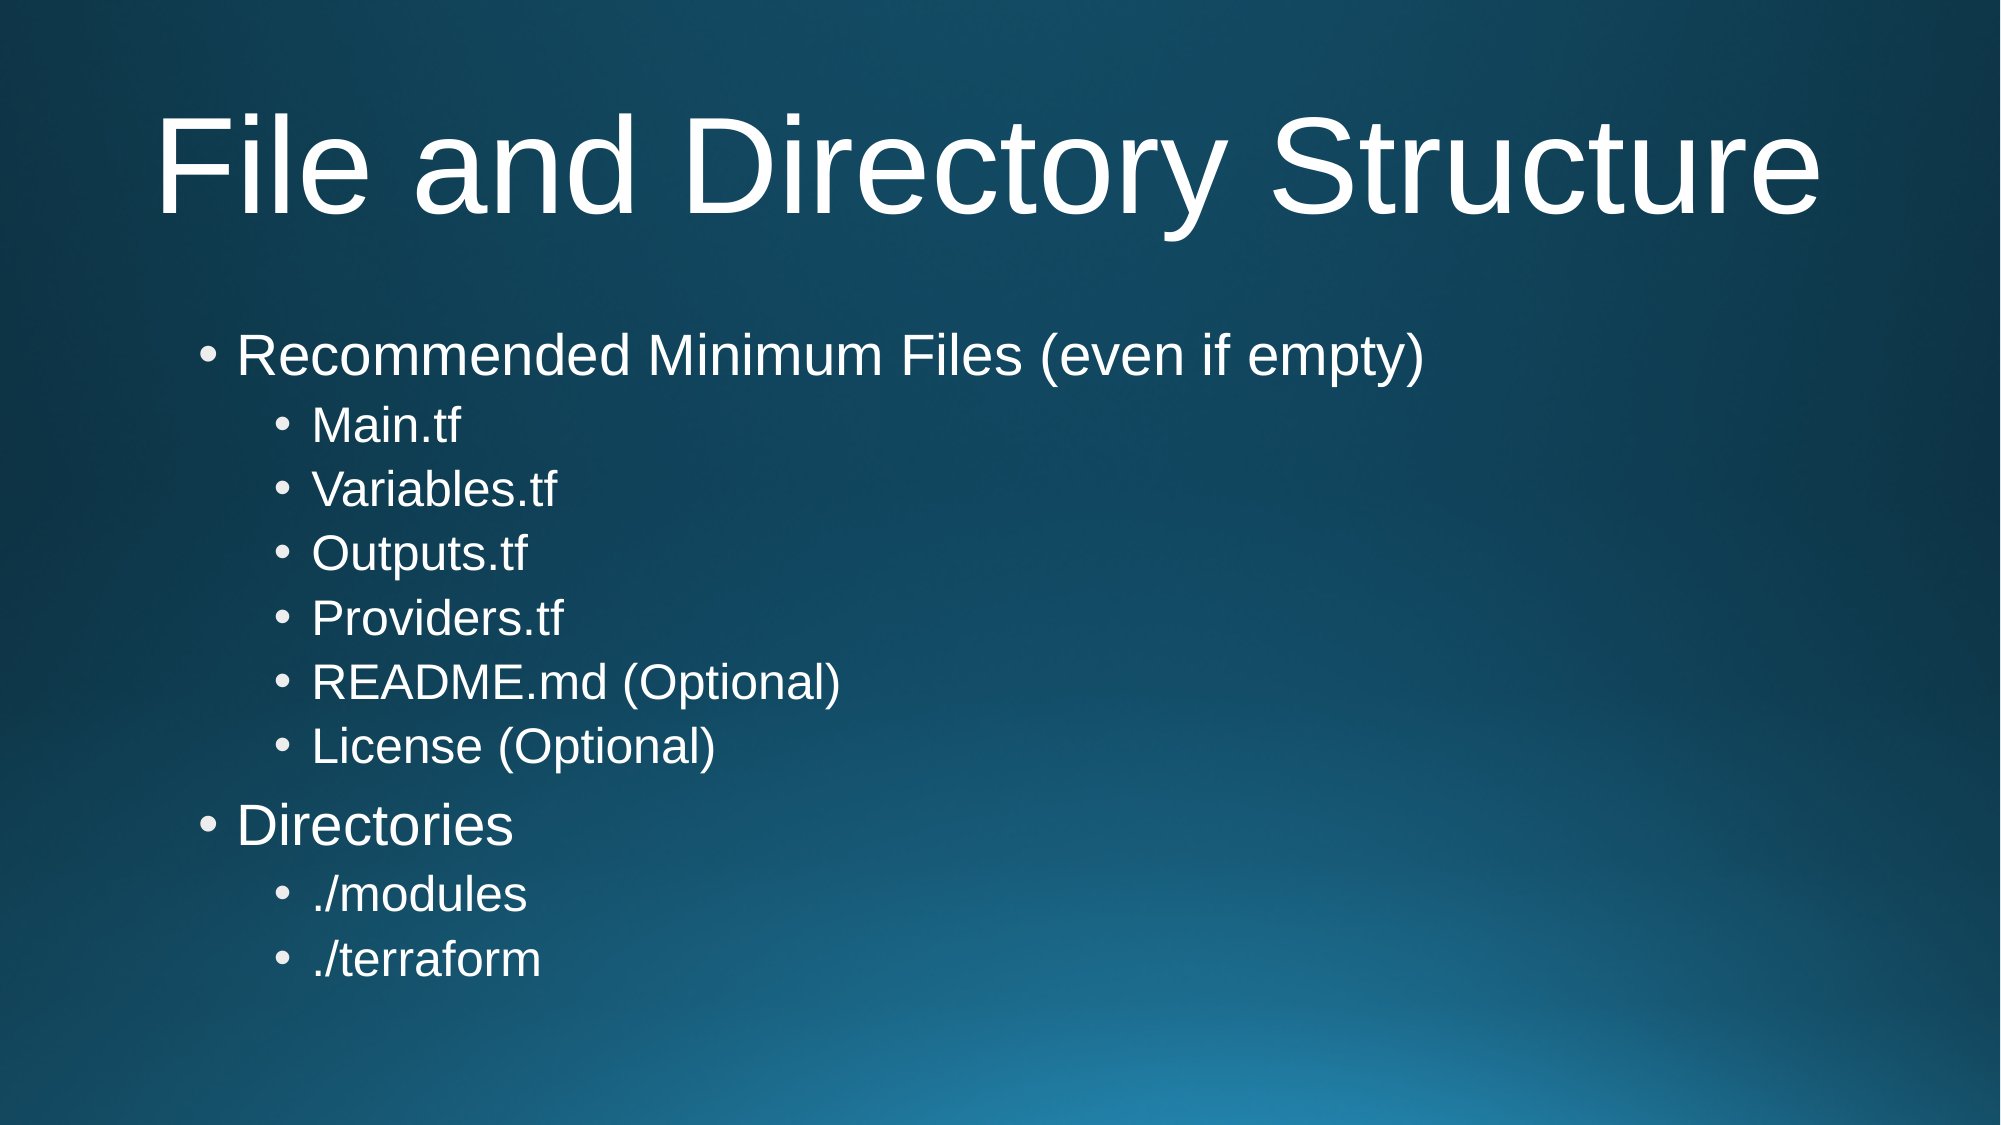

# File and Directory Structure
Recommended Minimum Files (even if empty)
Main.tf
Variables.tf
Outputs.tf
Providers.tf
README.md (Optional)
License (Optional)
Directories
./modules
./terraform